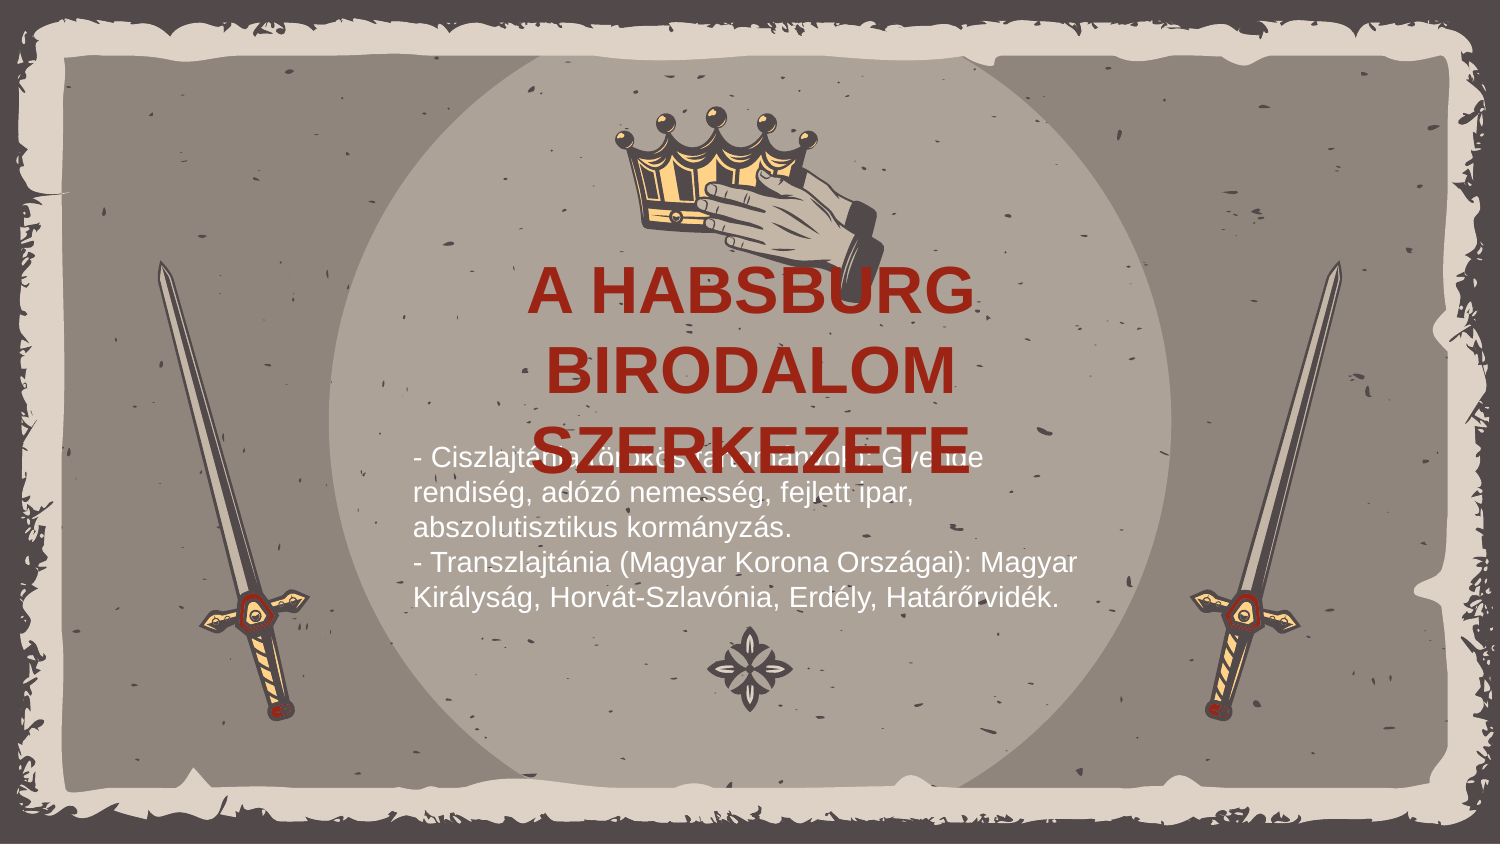

# A HABSBURG BIRODALOM SZERKEZETE
- Ciszlajtánia (örökös tartományok): Gyenge rendiség, adózó nemesség, fejlett ipar, abszolutisztikus kormányzás.
- Transzlajtánia (Magyar Korona Országai): Magyar Királyság, Horvát-Szlavónia, Erdély, Határőrvidék.